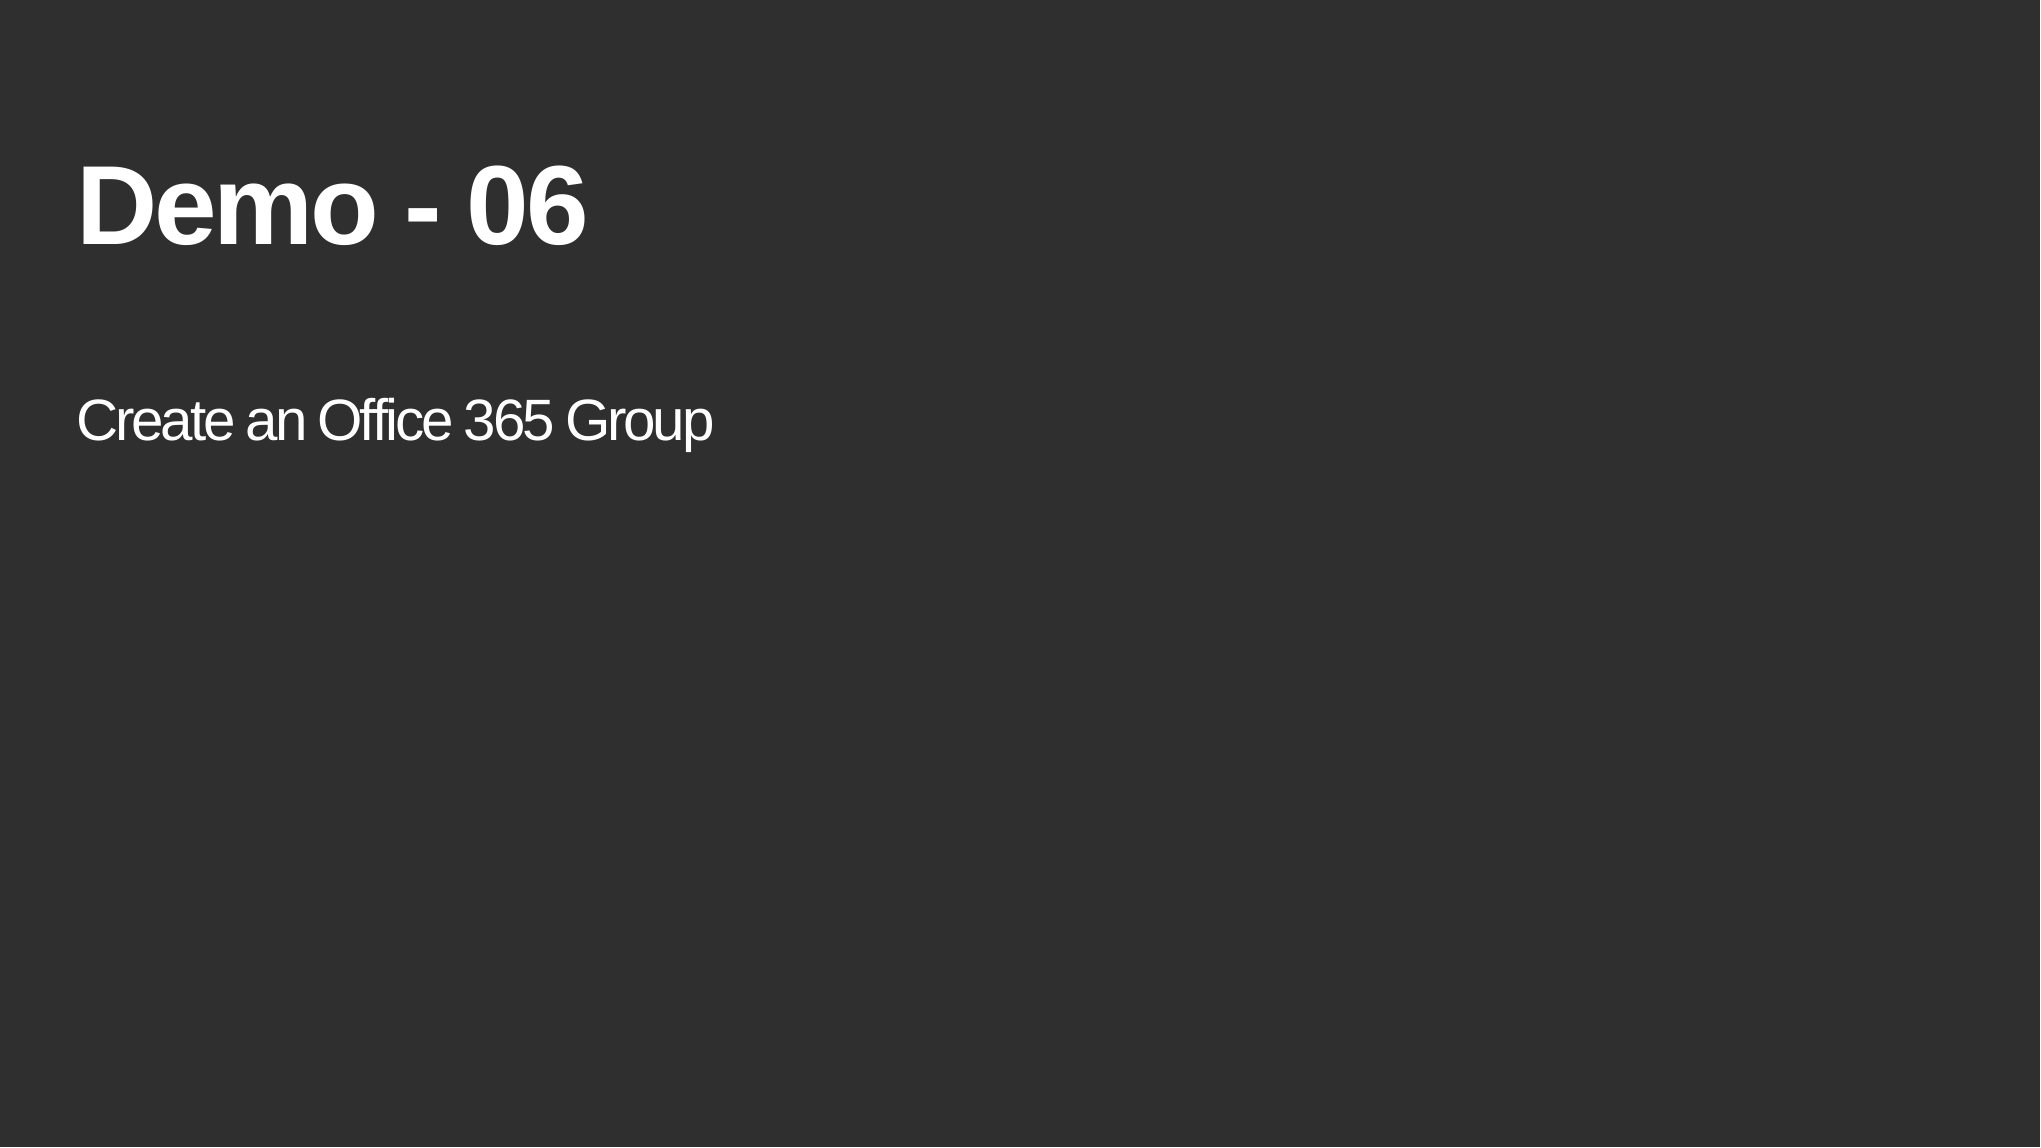

# Demo - 06 Create an Office 365 Group